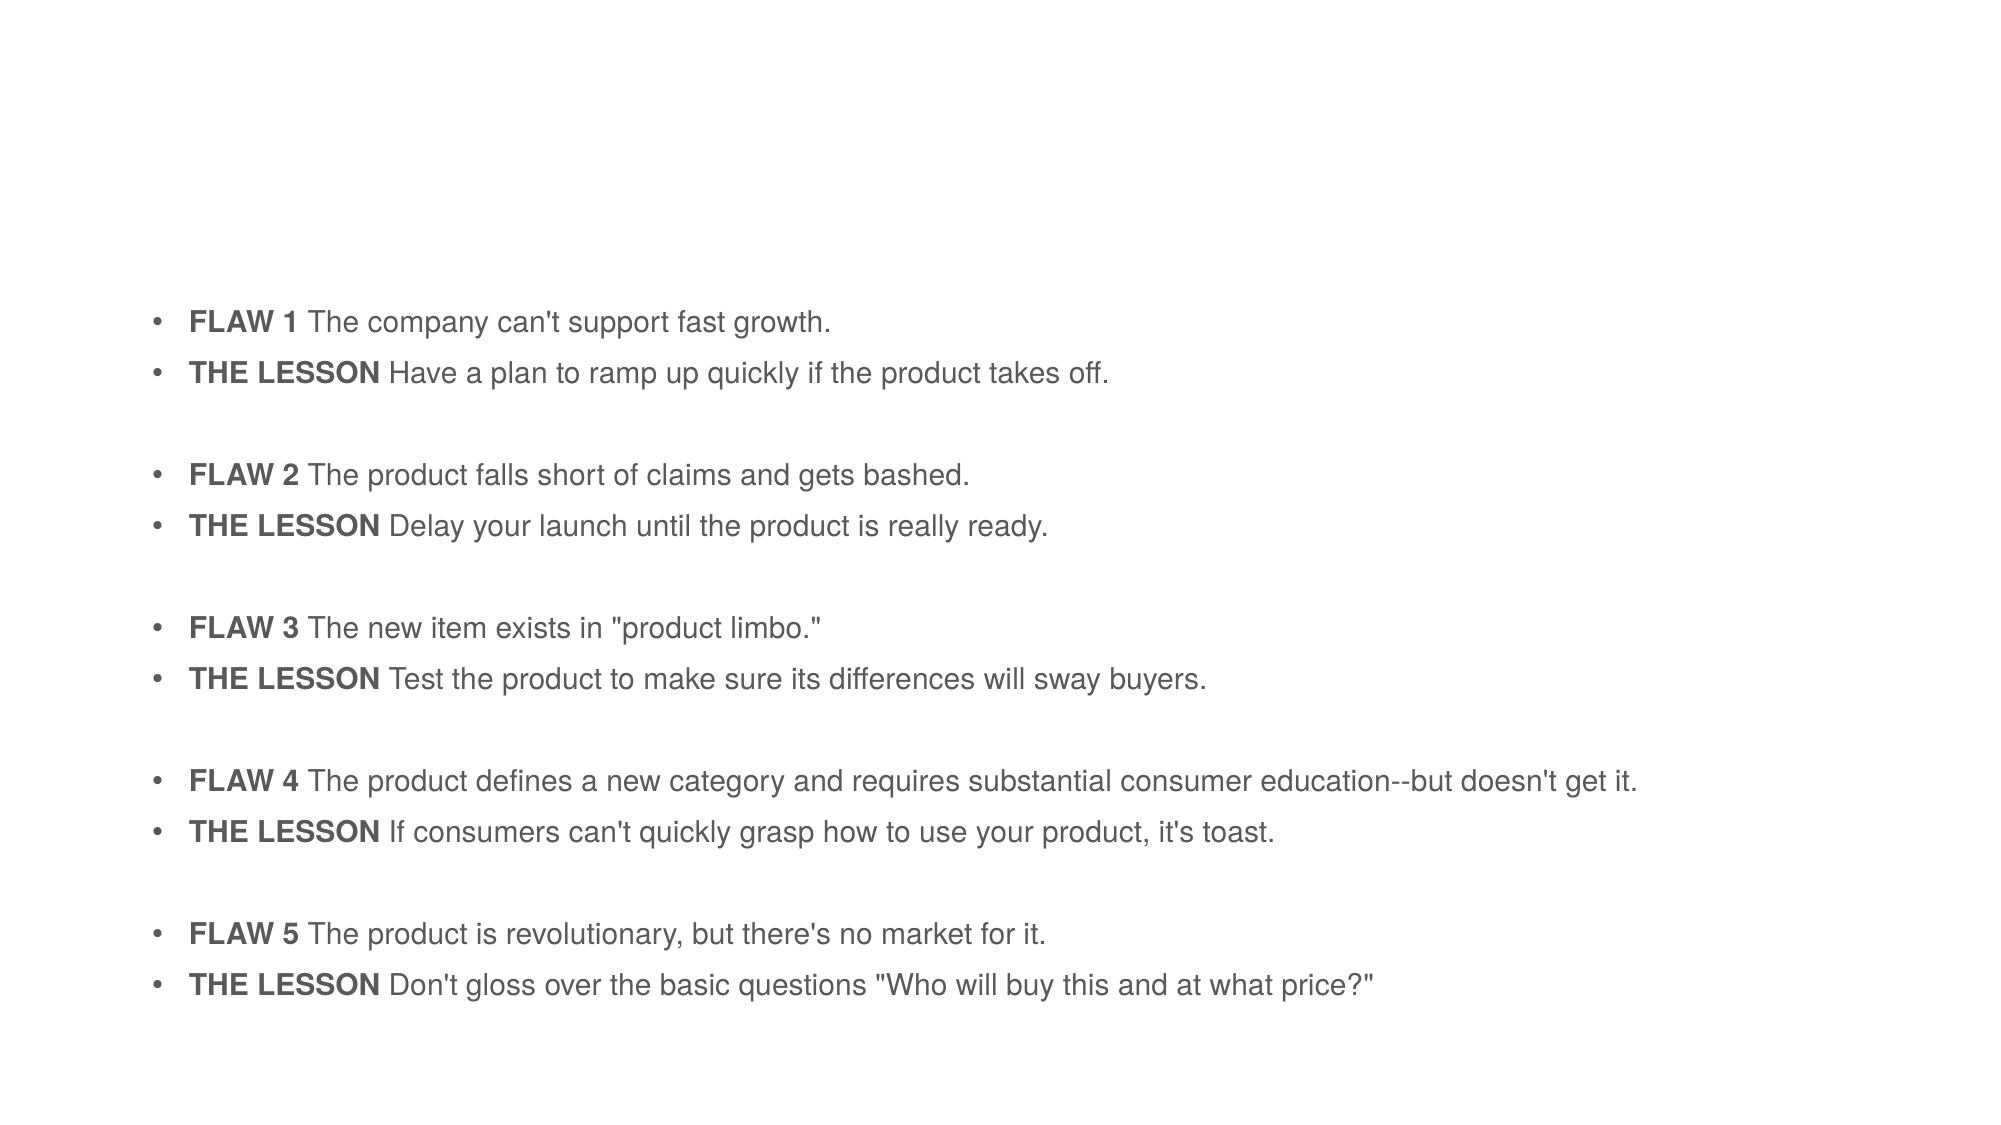

#
FLAW 1 The company can't support fast growth.
THE LESSON Have a plan to ramp up quickly if the product takes off.

FLAW 2 The product falls short of claims and gets bashed.
THE LESSON Delay your launch until the product is really ready.

FLAW 3 The new item exists in "product limbo."
THE LESSON Test the product to make sure its differences will sway buyers.

FLAW 4 The product defines a new category and requires substantial consumer education--but doesn't get it.
THE LESSON If consumers can't quickly grasp how to use your product, it's toast.

FLAW 5 The product is revolutionary, but there's no market for it.
THE LESSON Don't gloss over the basic questions "Who will buy this and at what price?"